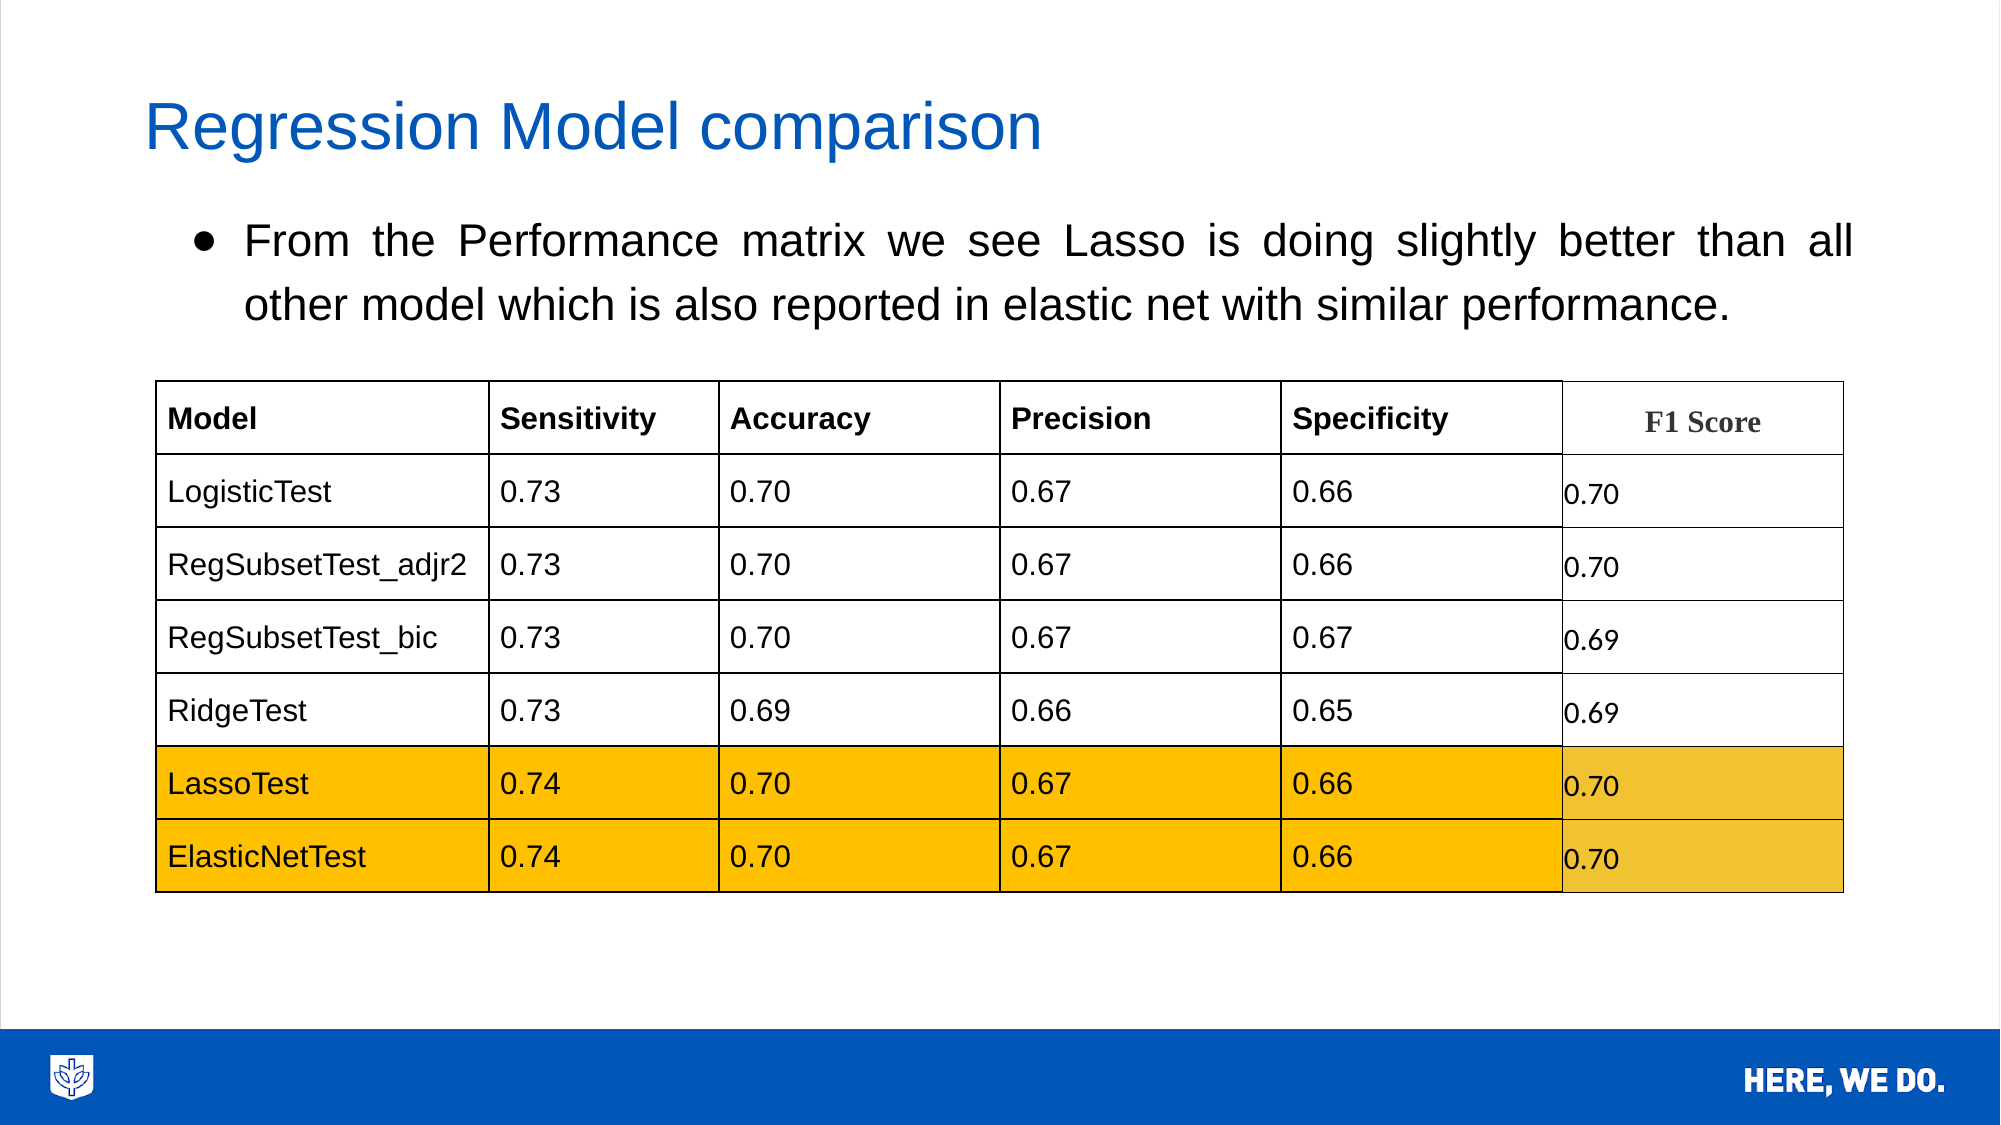

# Regression Model comparison
From the Performance matrix we see Lasso is doing slightly better than all other model which is also reported in elastic net with similar performance.

| Model | Sensitivity | Accuracy | Precision | Specificity | F1 Score |
| --- | --- | --- | --- | --- | --- |
| LogisticTest | 0.73 | 0.70 | 0.67 | 0.66 | 0.70 |
| RegSubsetTest\_adjr2 | 0.73 | 0.70 | 0.67 | 0.66 | 0.70 |
| RegSubsetTest\_bic | 0.73 | 0.70 | 0.67 | 0.67 | 0.69 |
| RidgeTest | 0.73 | 0.69 | 0.66 | 0.65 | 0.69 |
| LassoTest | 0.74 | 0.70 | 0.67 | 0.66 | 0.70 |
| ElasticNetTest | 0.74 | 0.70 | 0.67 | 0.66 | 0.70 |